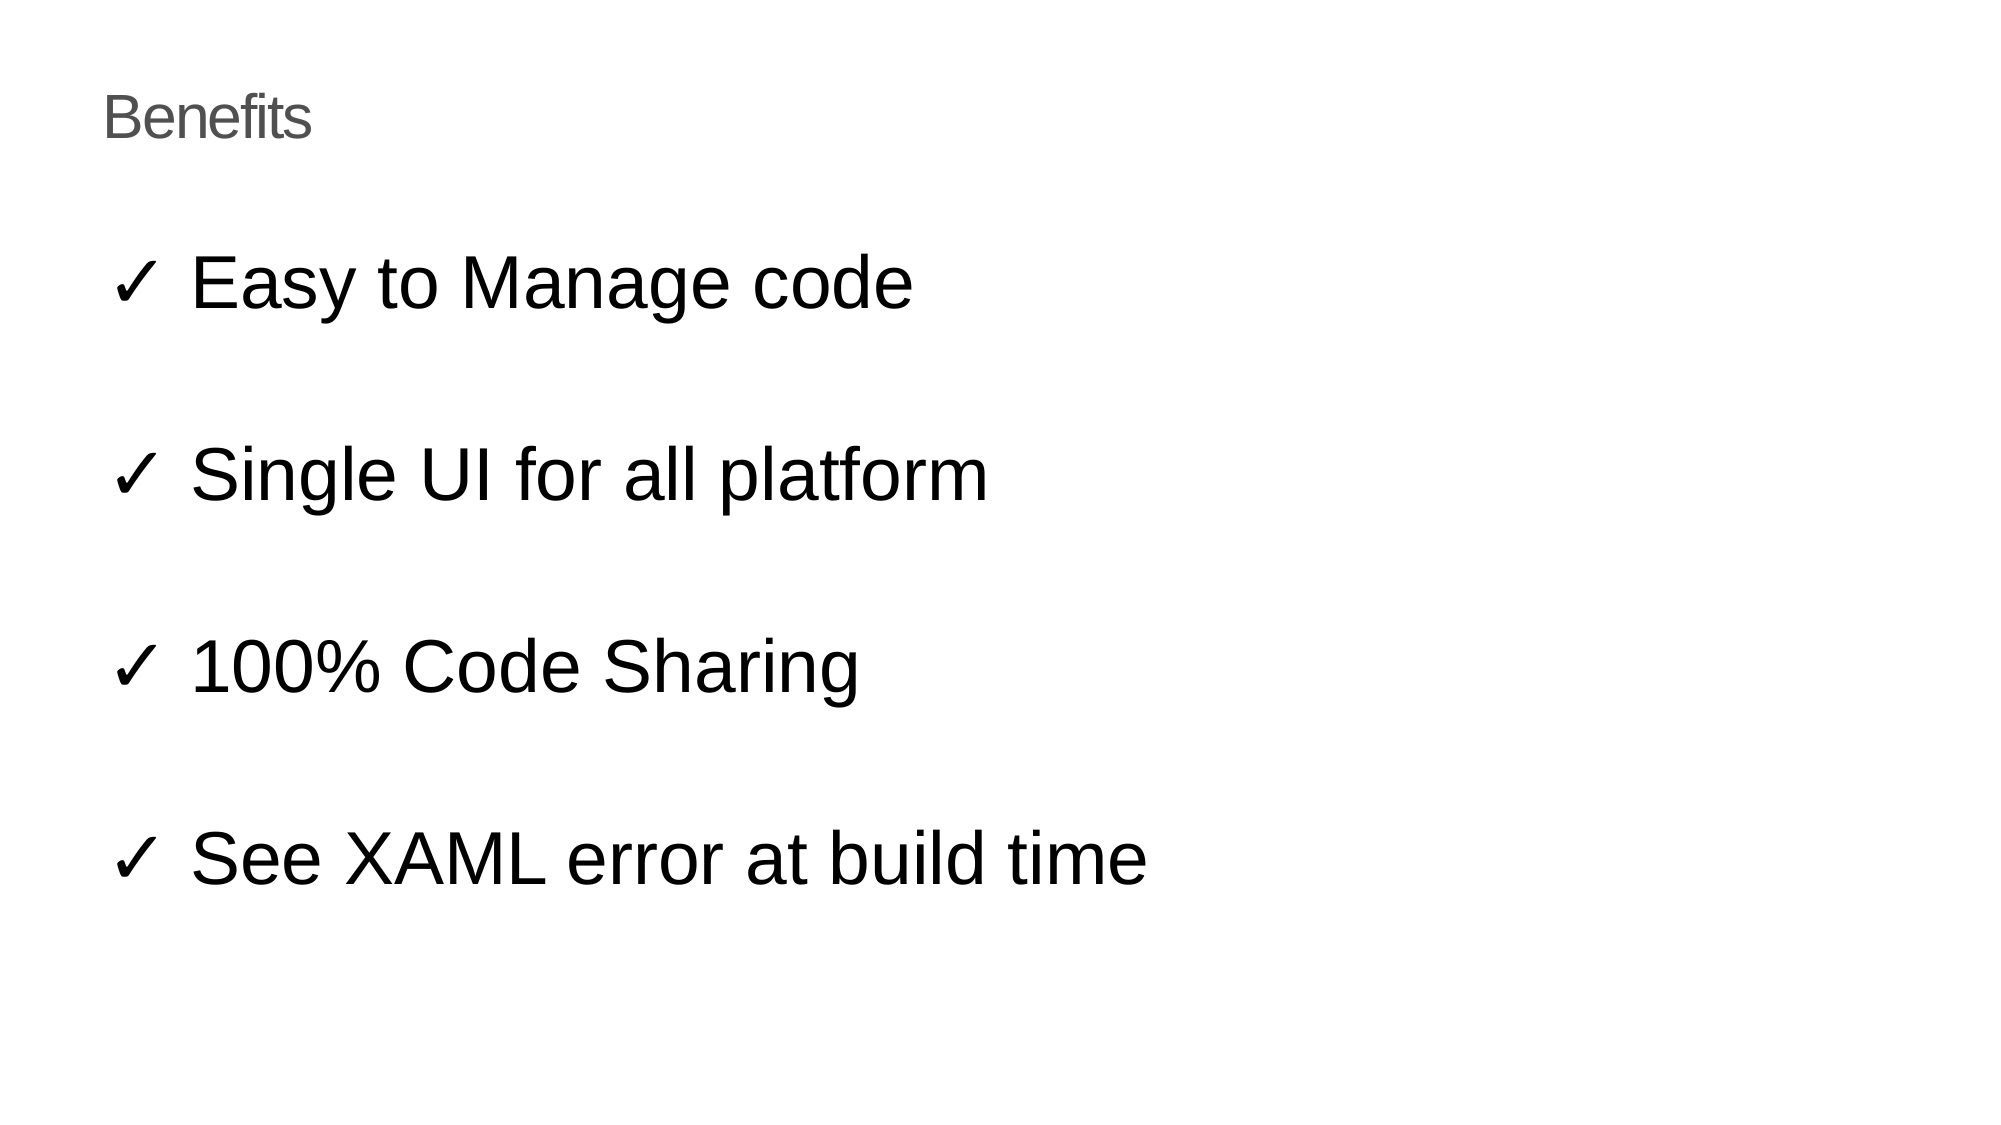

# Benefits
✓ Easy to Manage code

✓ Single UI for all platform

✓ 100% Code Sharing

✓ See XAML error at build time